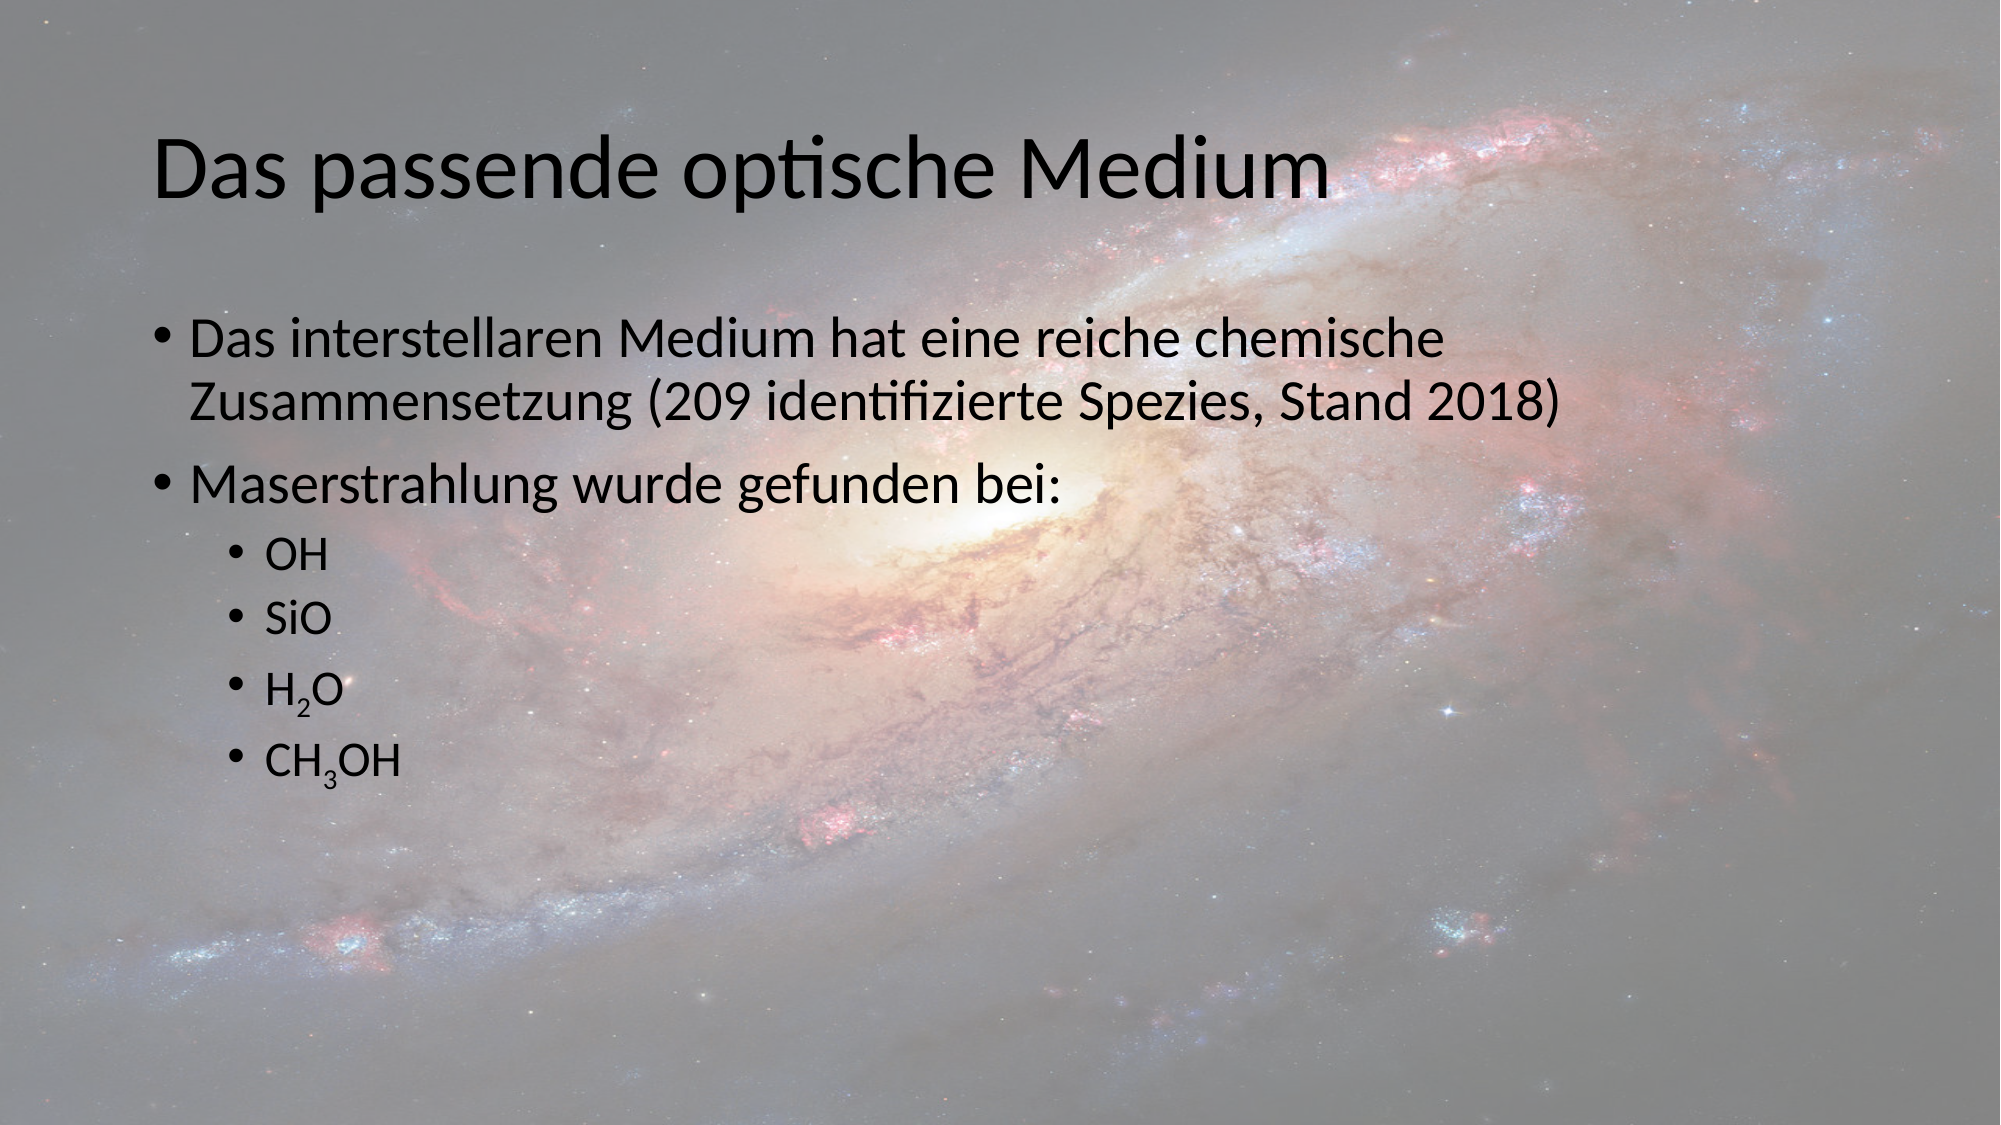

# Das passende optische Medium
Das interstellaren Medium hat eine reiche chemische Zusammensetzung (209 identifizierte Spezies, Stand 2018)
Maserstrahlung wurde gefunden bei:
OH
SiO
H2O
CH3OH